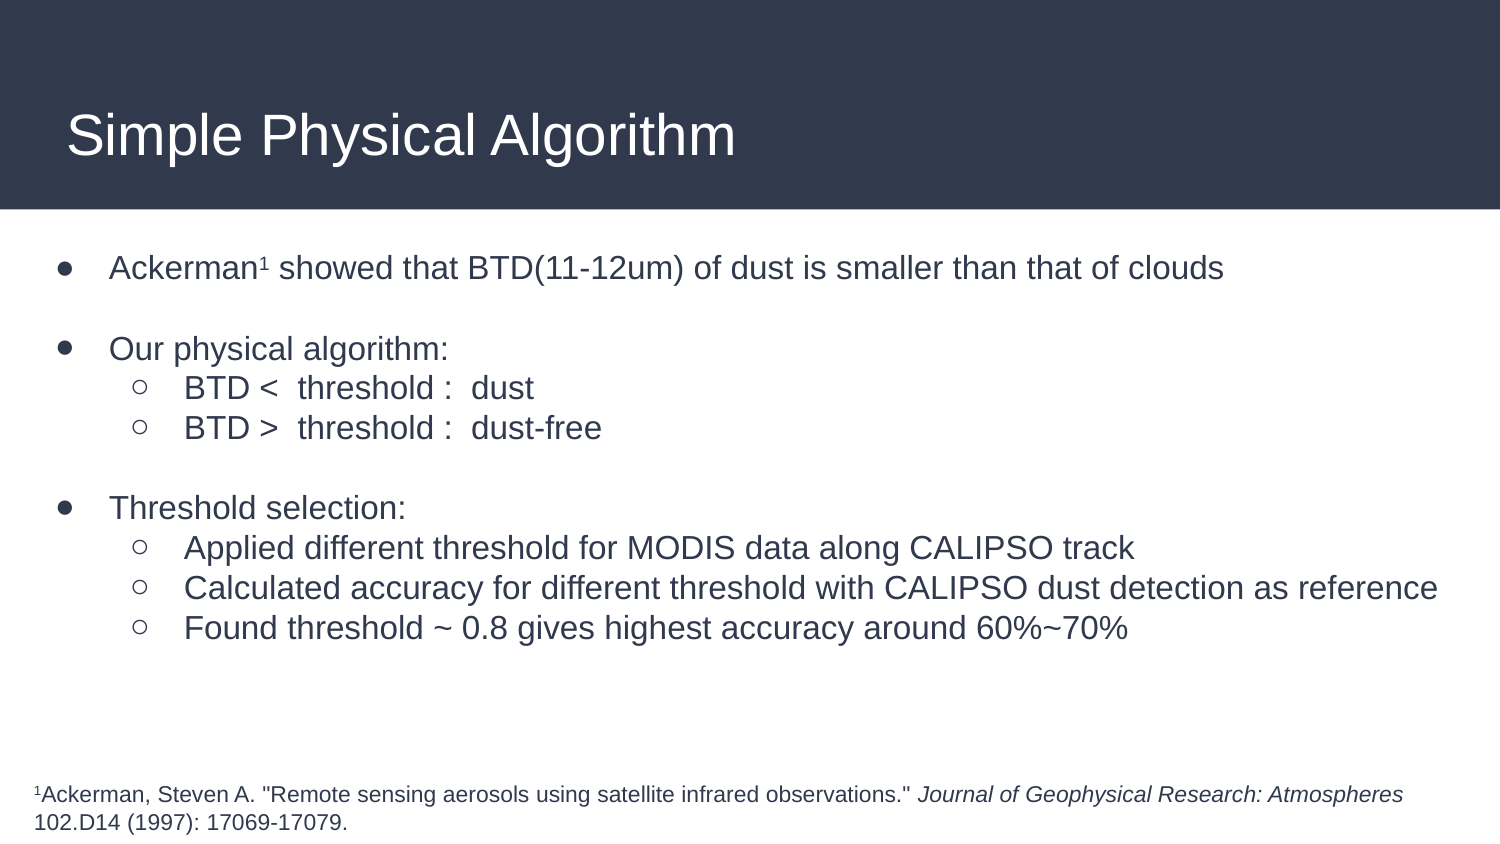

# Simple Physical Algorithm
Ackerman1 showed that BTD(11-12um) of dust is smaller than that of clouds

Our physical algorithm:
BTD <  threshold :  dust
BTD >  threshold :  dust-free

Threshold selection:
Applied different threshold for MODIS data along CALIPSO track
Calculated accuracy for different threshold with CALIPSO dust detection as reference
Found threshold ~ 0.8 gives highest accuracy around 60%~70%

1Ackerman, Steven A. "Remote sensing aerosols using satellite infrared observations." Journal of Geophysical Research: Atmospheres 102.D14 (1997): 17069-17079.